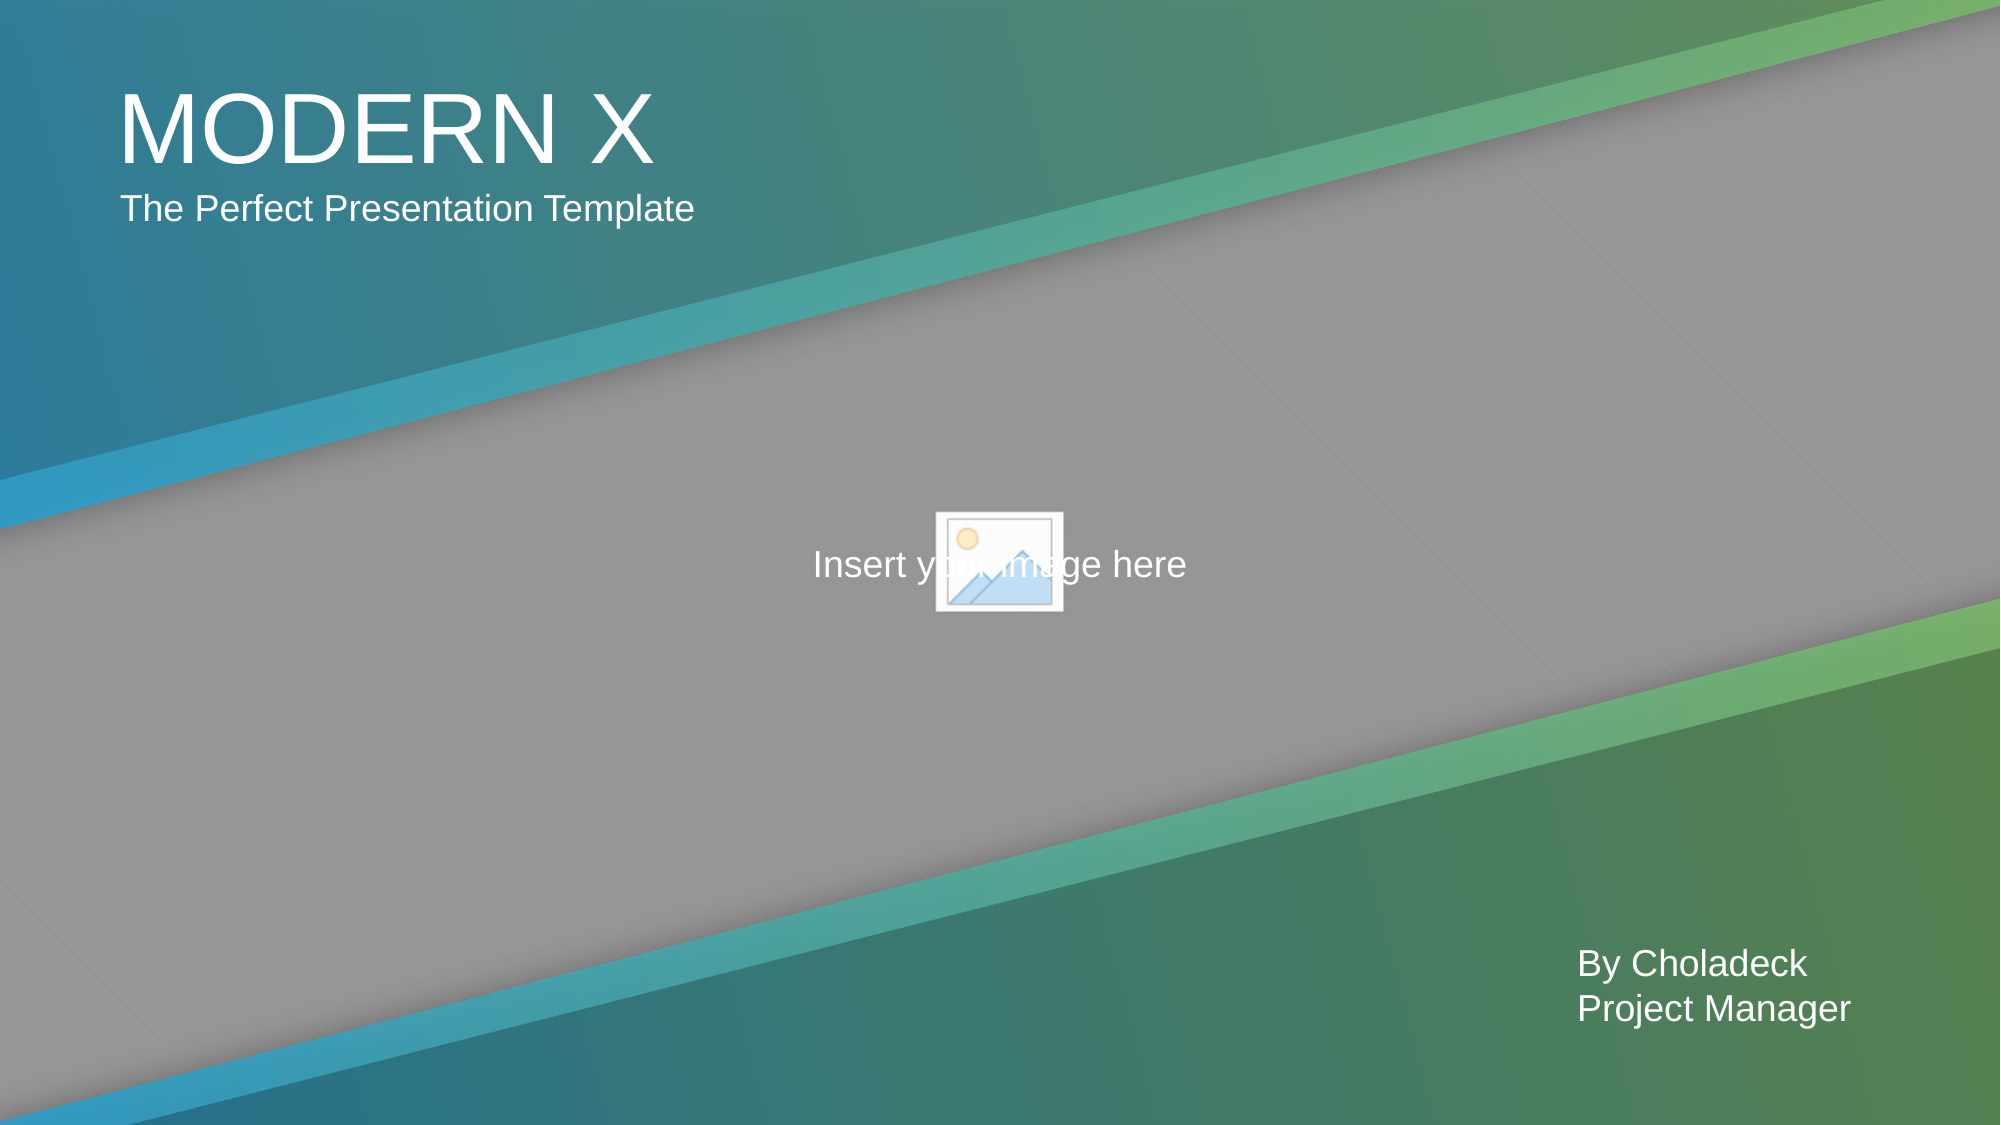

MODERN X
The Perfect Presentation Template

By Choladeck
Project Manager